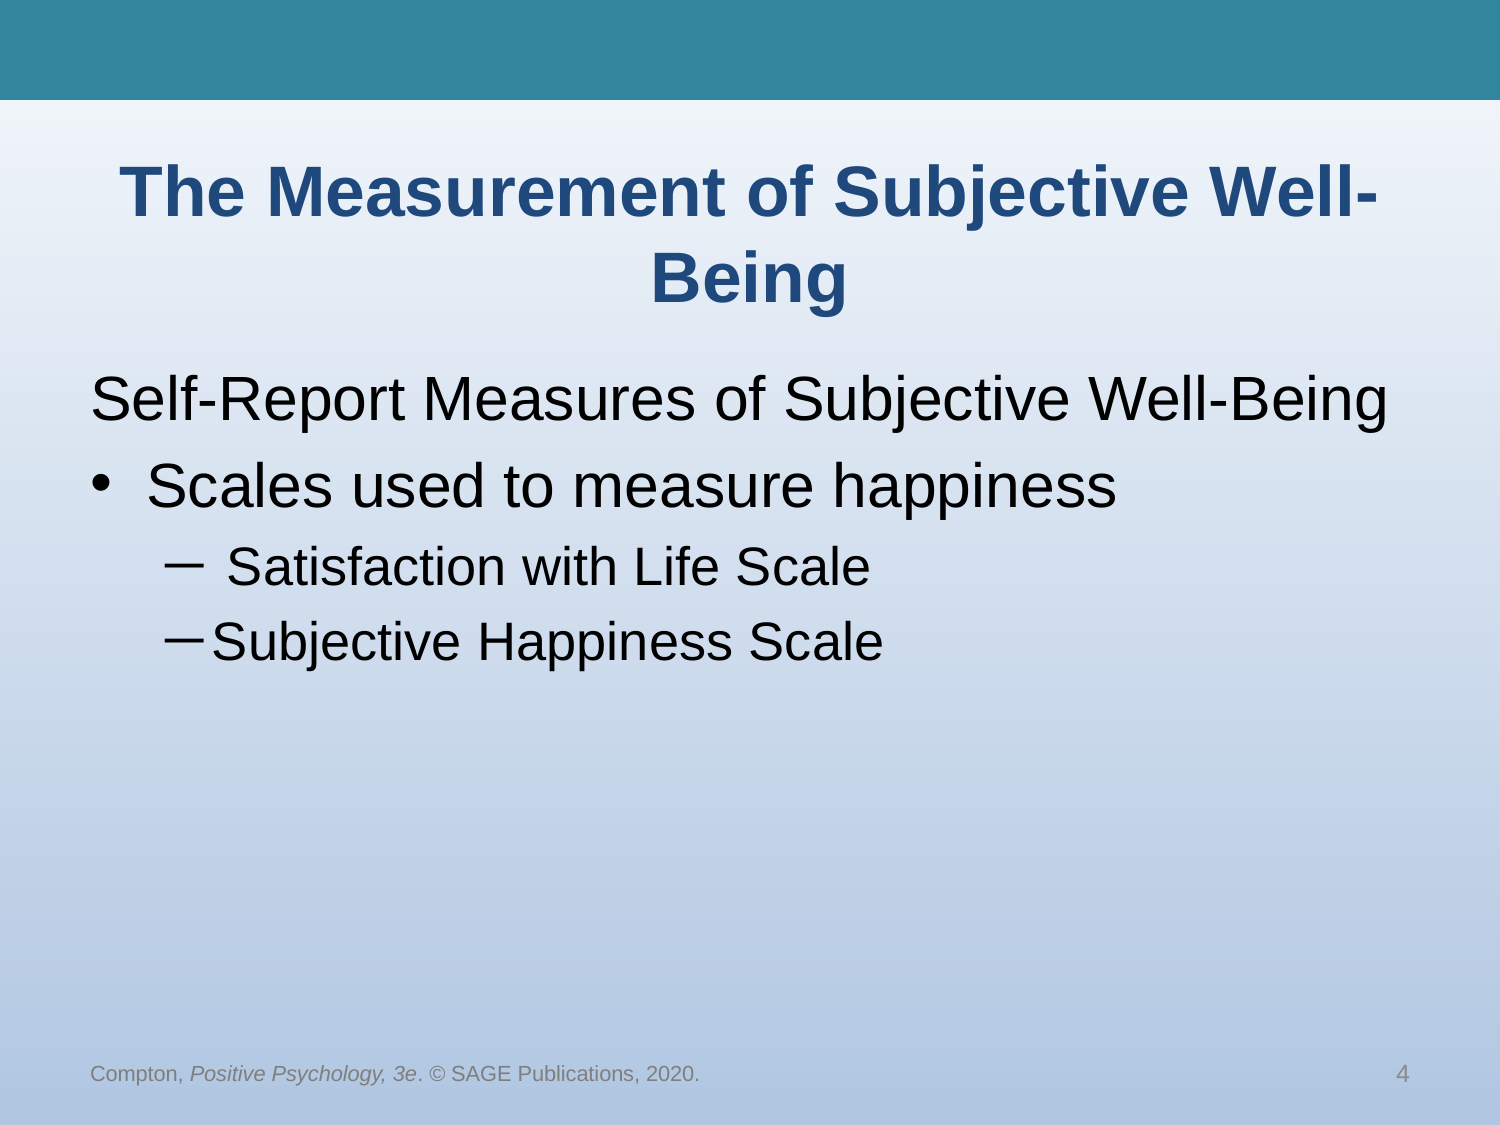

# The Measurement of Subjective Well-Being
Self-Report Measures of Subjective Well-Being
Scales used to measure happiness
 Satisfaction with Life Scale
Subjective Happiness Scale

Compton, Positive Psychology, 3e. © SAGE Publications, 2020.
4